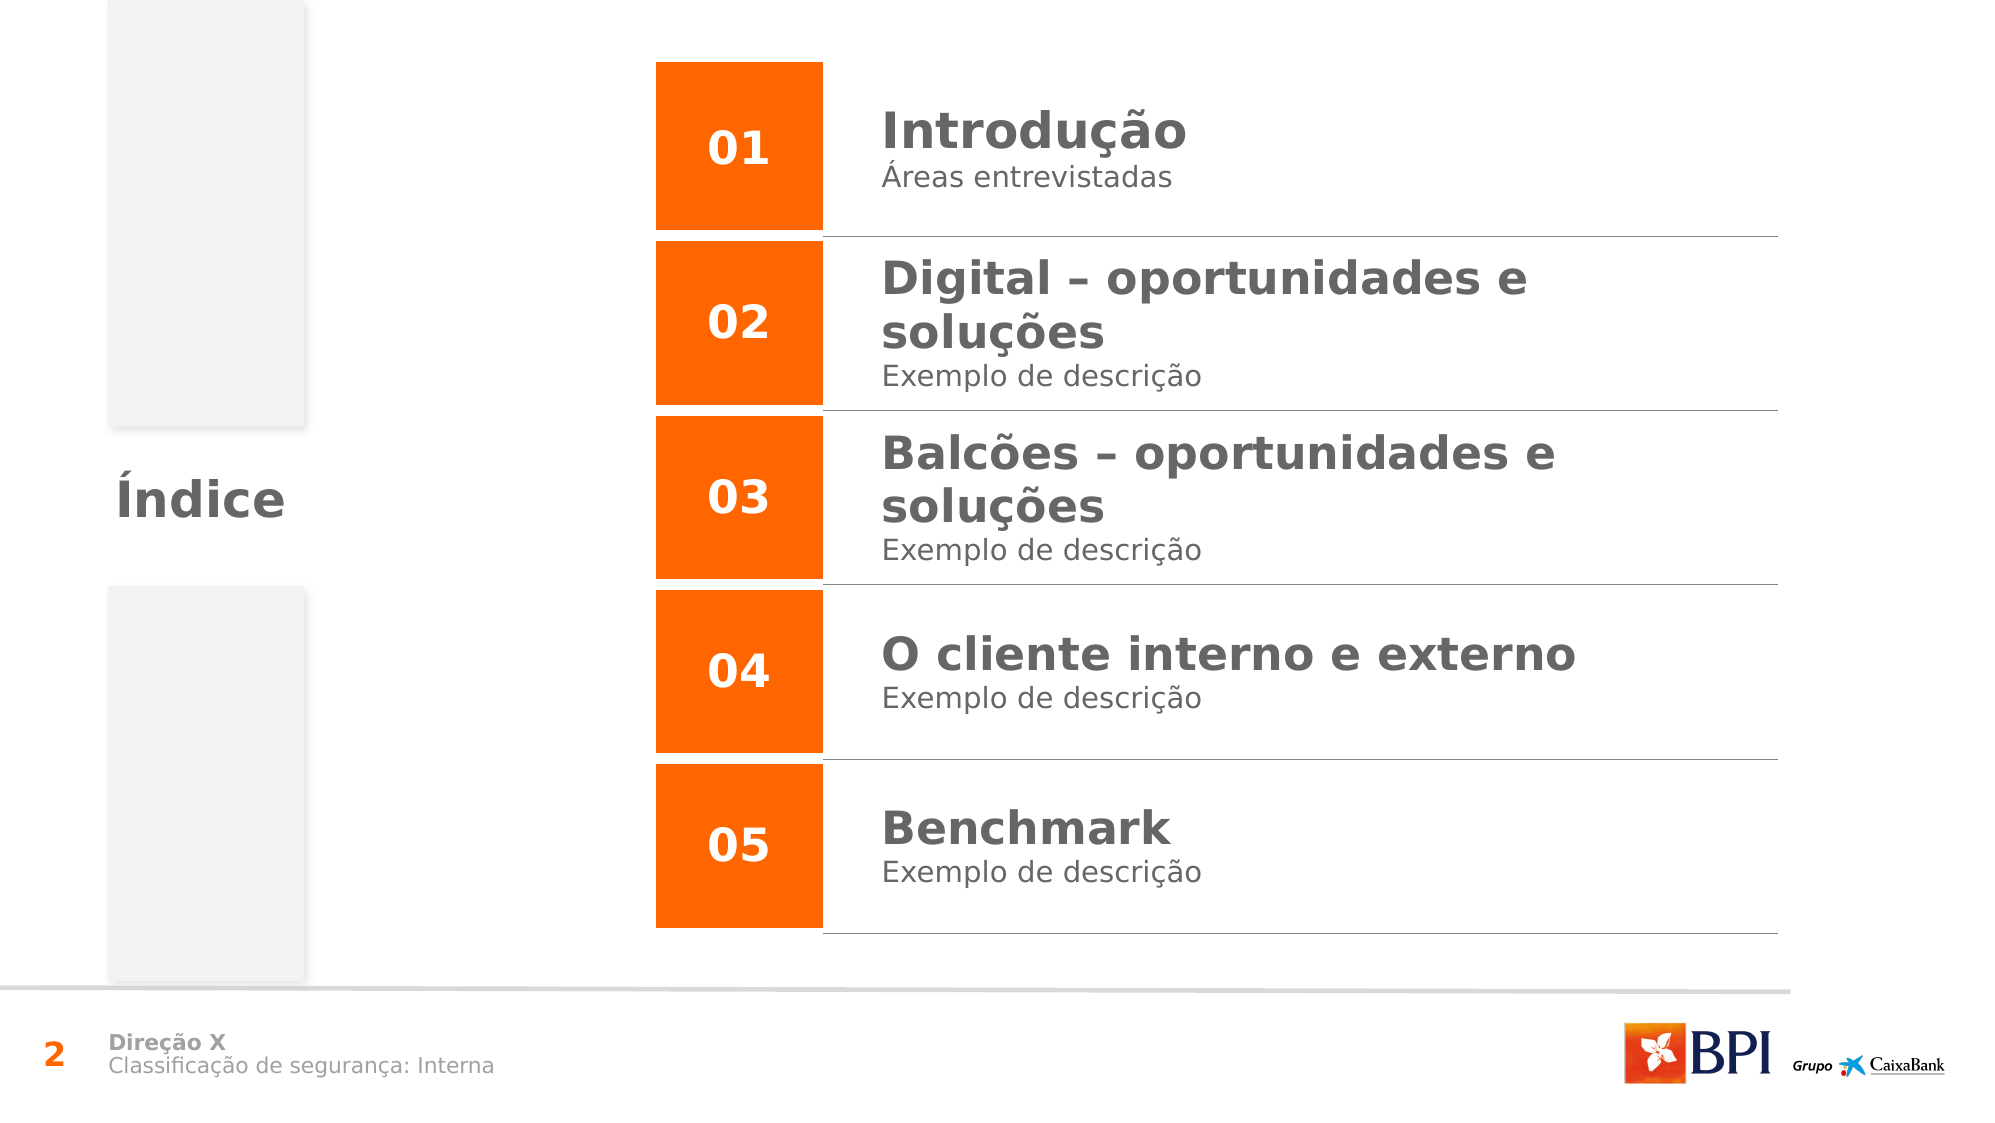

| 01 | Introdução Áreas entrevistadas |
| --- | --- |
| 02 | Digital – oportunidades e soluções Exemplo de descrição |
| 03 | Balcões – oportunidades e soluções Exemplo de descrição |
| 04 | O cliente interno e externo Exemplo de descrição |
| 05 | Benchmark Exemplo de descrição |
Índice
2